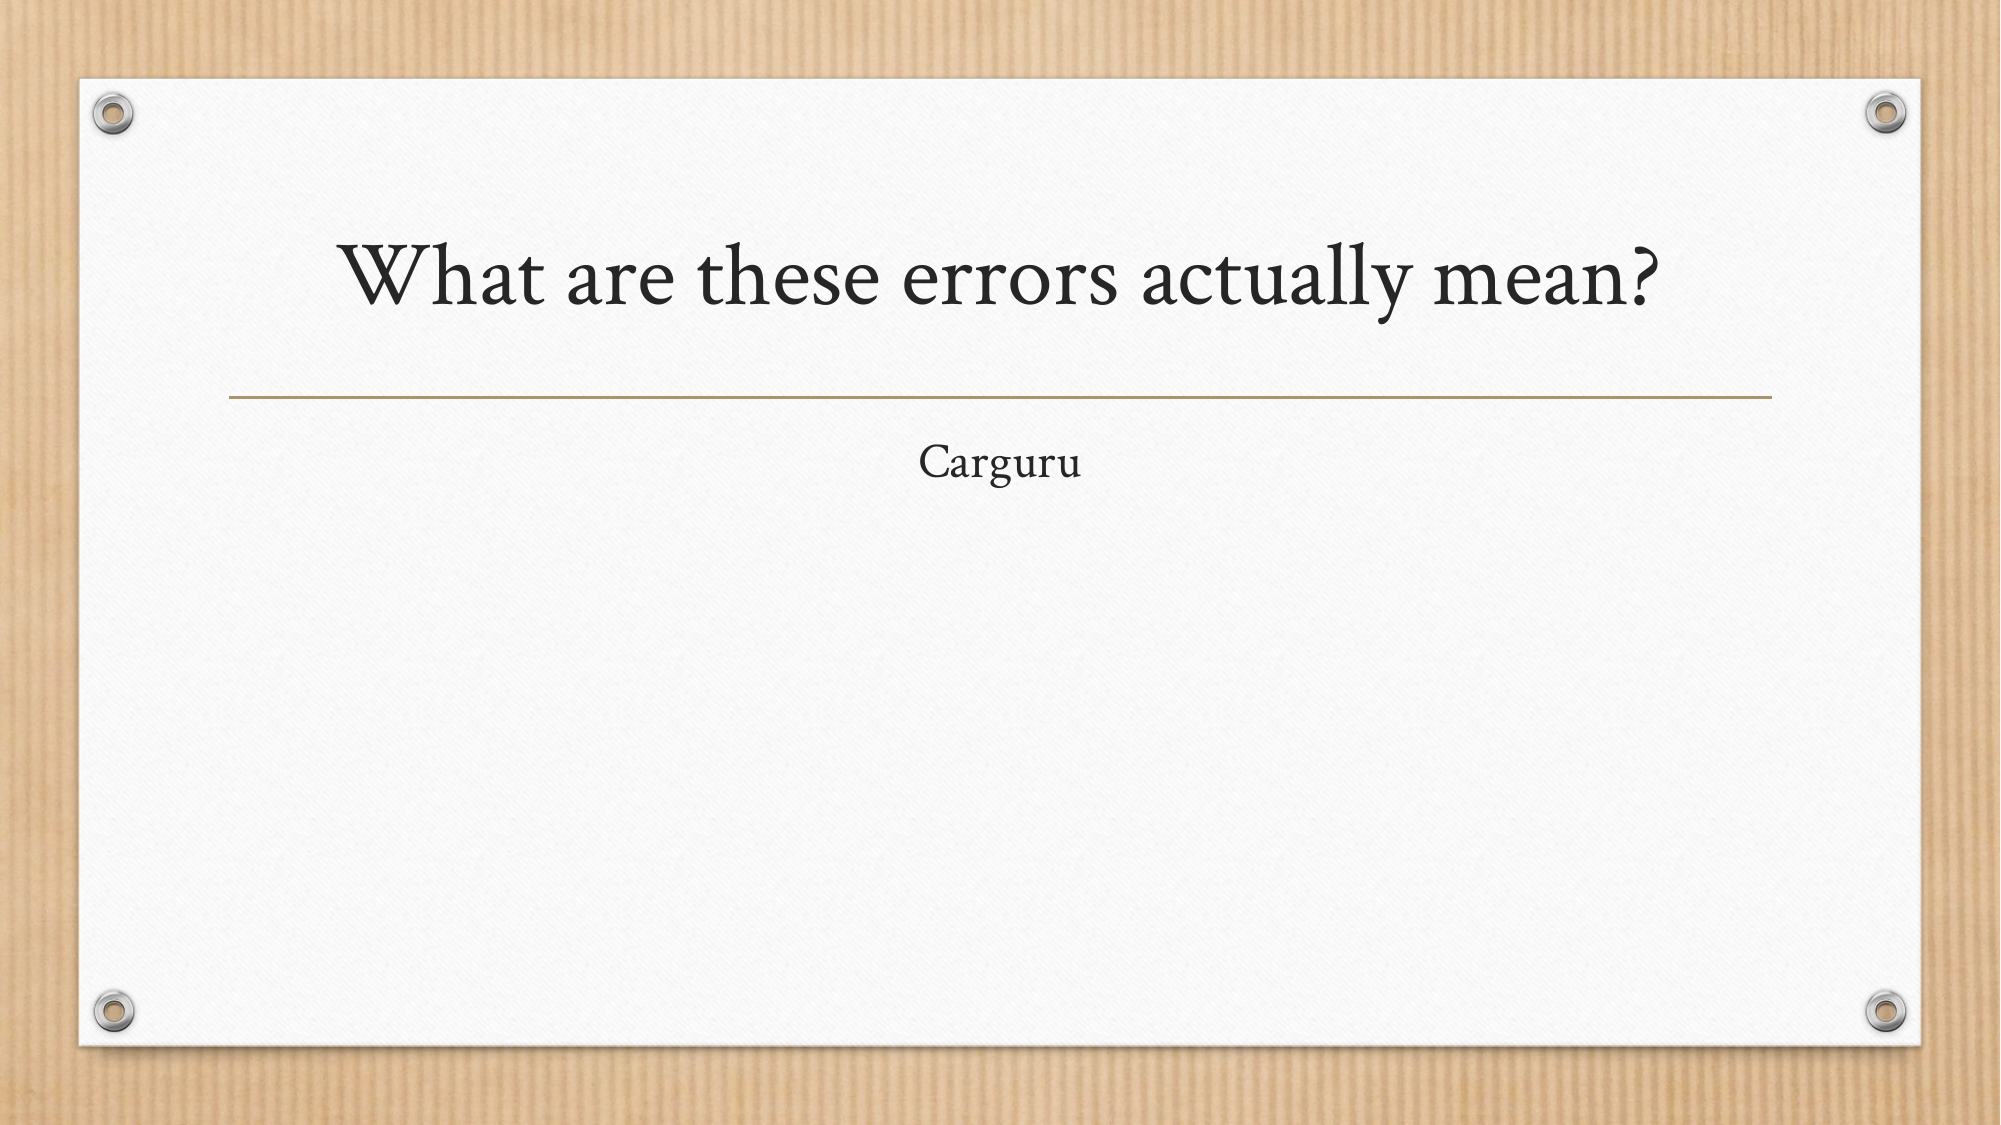

# What are these errors actually mean?
Carguru